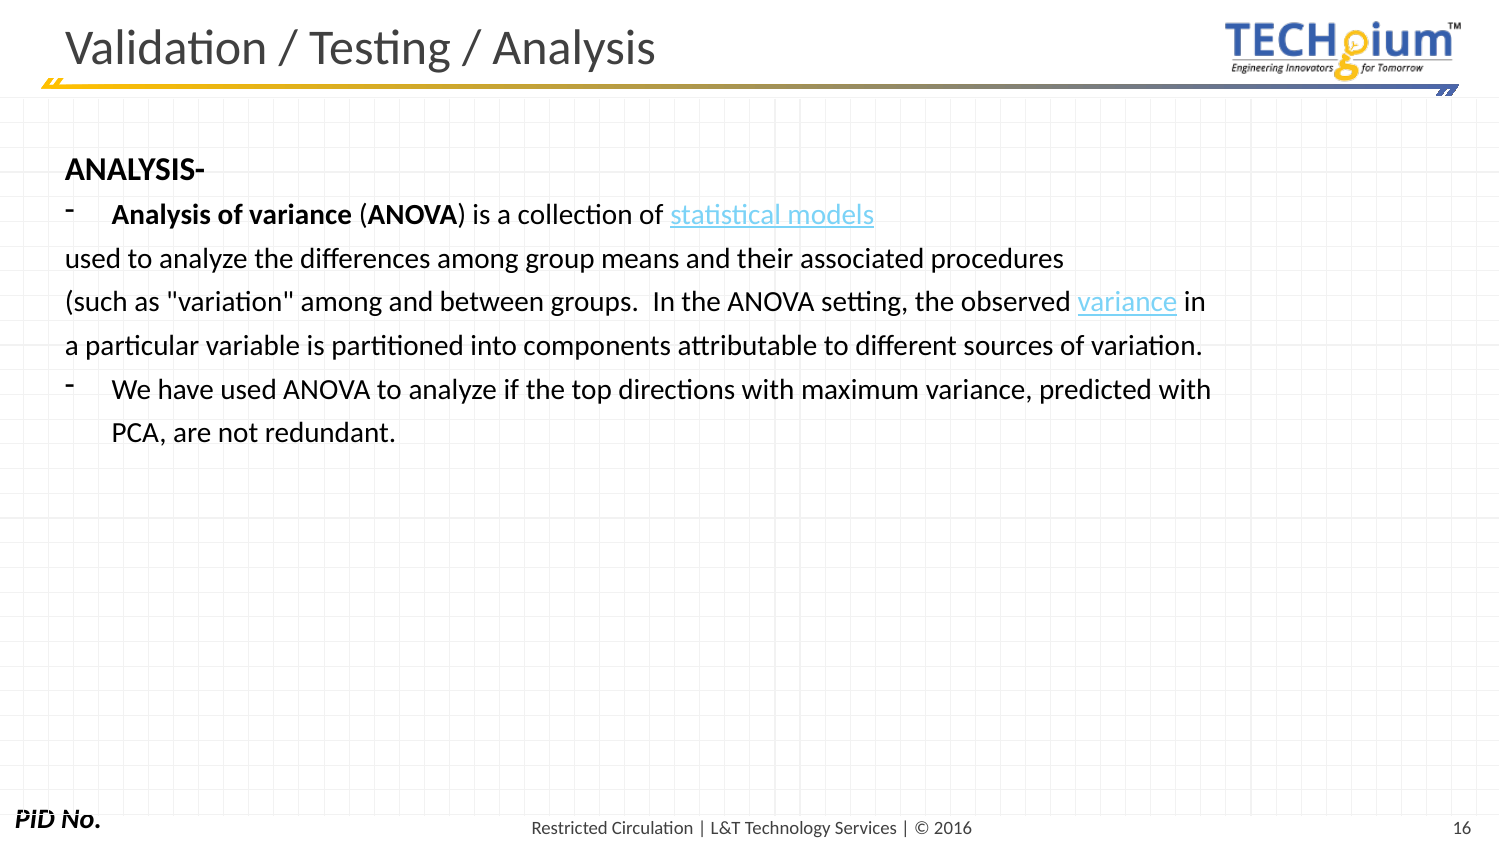

# Validation / Testing / Analysis
ANALYSIS-
Analysis of variance (ANOVA) is a collection of statistical models
used to analyze the differences among group means and their associated procedures
(such as "variation" among and between groups.  In the ANOVA setting, the observed variance in a particular variable is partitioned into components attributable to different sources of variation.
We have used ANOVA to analyze if the top directions with maximum variance, predicted with PCA, are not redundant.